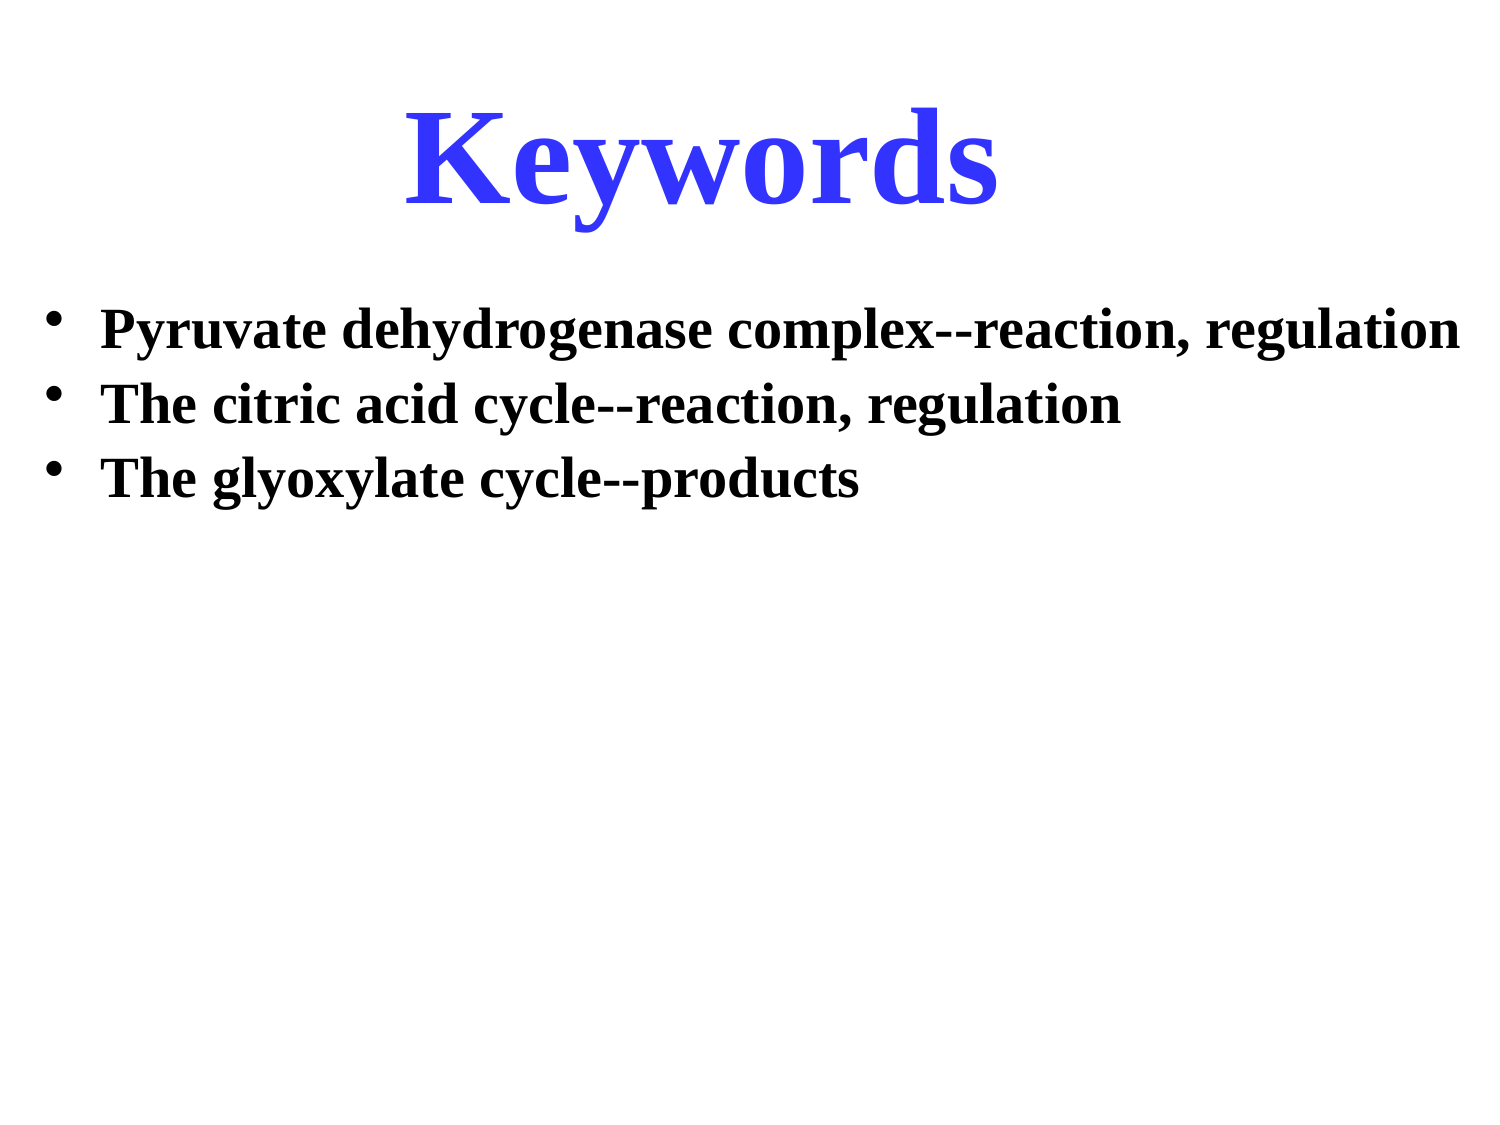

# Keywords
Pyruvate dehydrogenase complex--reaction, regulation
The citric acid cycle--reaction, regulation
The glyoxylate cycle--products